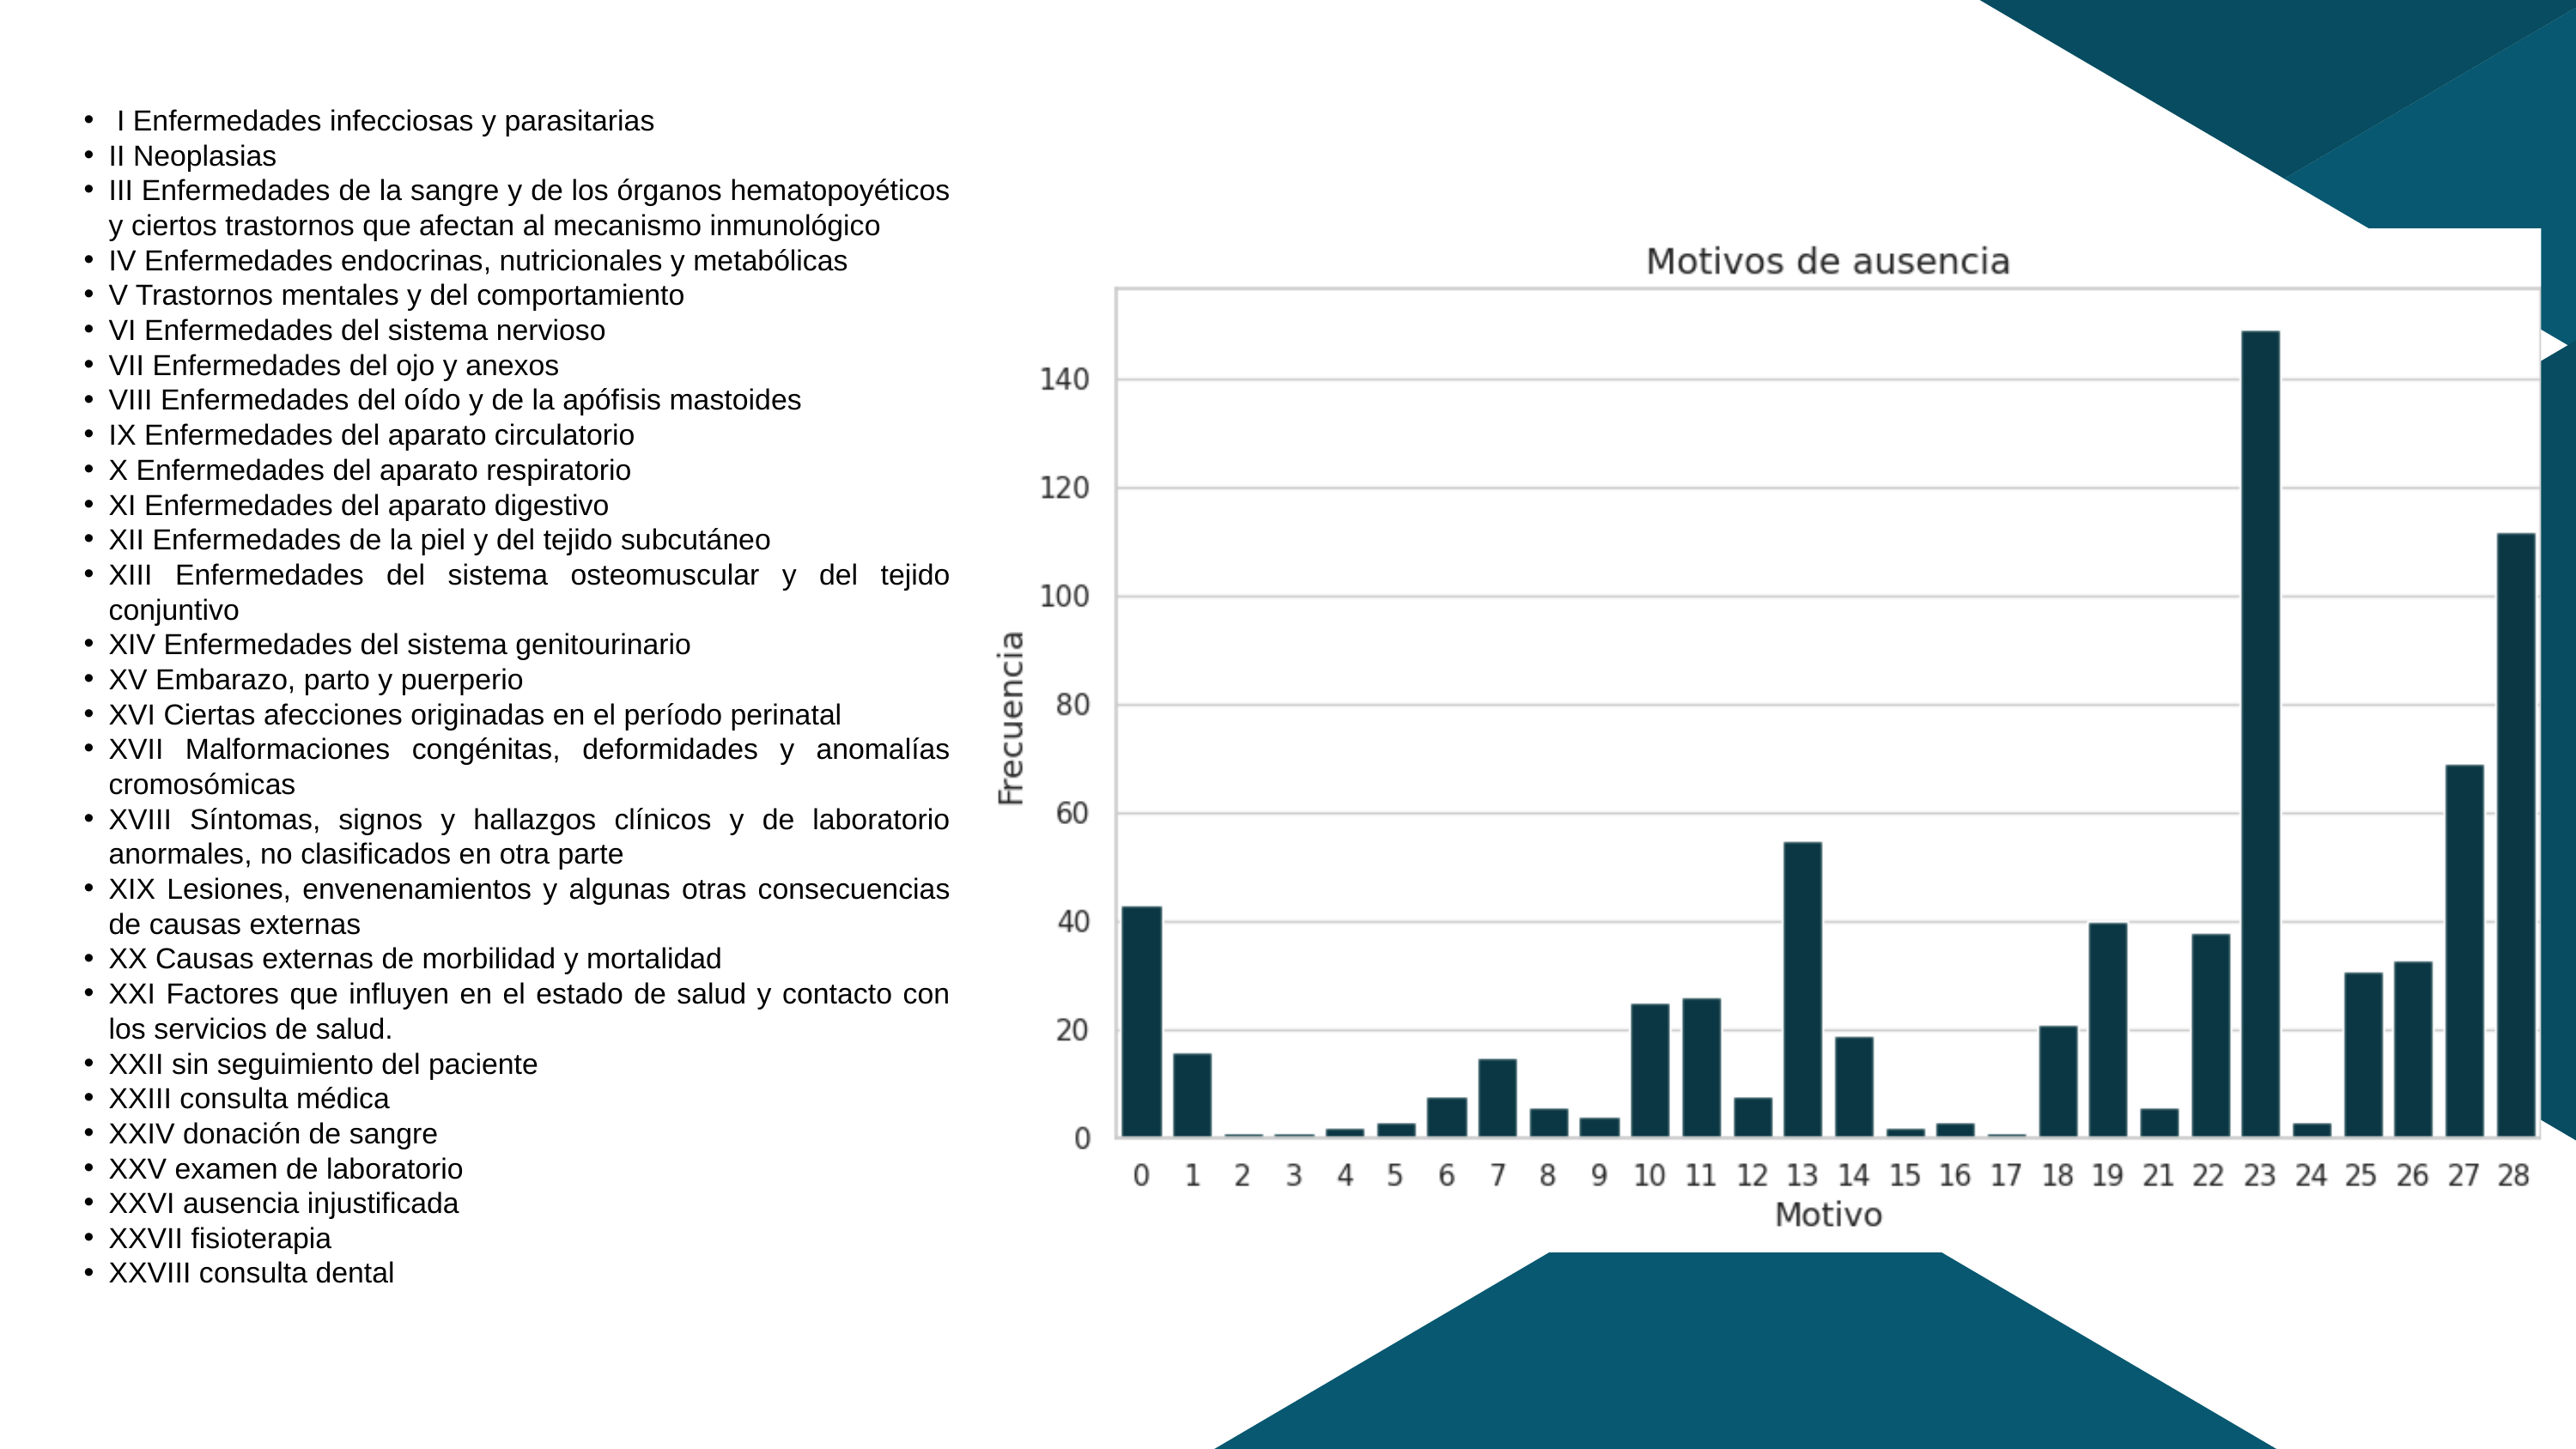

I Enfermedades infecciosas y parasitarias
II Neoplasias
III Enfermedades de la sangre y de los órganos hematopoyéticos y ciertos trastornos que afectan al mecanismo inmunológico
IV Enfermedades endocrinas, nutricionales y metabólicas
V Trastornos mentales y del comportamiento
VI Enfermedades del sistema nervioso
VII Enfermedades del ojo y anexos
VIII Enfermedades del oído y de la apófisis mastoides
IX Enfermedades del aparato circulatorio
X Enfermedades del aparato respiratorio
XI Enfermedades del aparato digestivo
XII Enfermedades de la piel y del tejido subcutáneo
XIII Enfermedades del sistema osteomuscular y del tejido conjuntivo
XIV Enfermedades del sistema genitourinario
XV Embarazo, parto y puerperio
XVI Ciertas afecciones originadas en el período perinatal
XVII Malformaciones congénitas, deformidades y anomalías cromosómicas
XVIII Síntomas, signos y hallazgos clínicos y de laboratorio anormales, no clasificados en otra parte
XIX Lesiones, envenenamientos y algunas otras consecuencias de causas externas
XX Causas externas de morbilidad y mortalidad
XXI Factores que influyen en el estado de salud y contacto con los servicios de salud.
XXII sin seguimiento del paciente
XXIII consulta médica
XXIV donación de sangre
XXV examen de laboratorio
XXVI ausencia injustificada
XXVII fisioterapia
XXVIII consulta dental